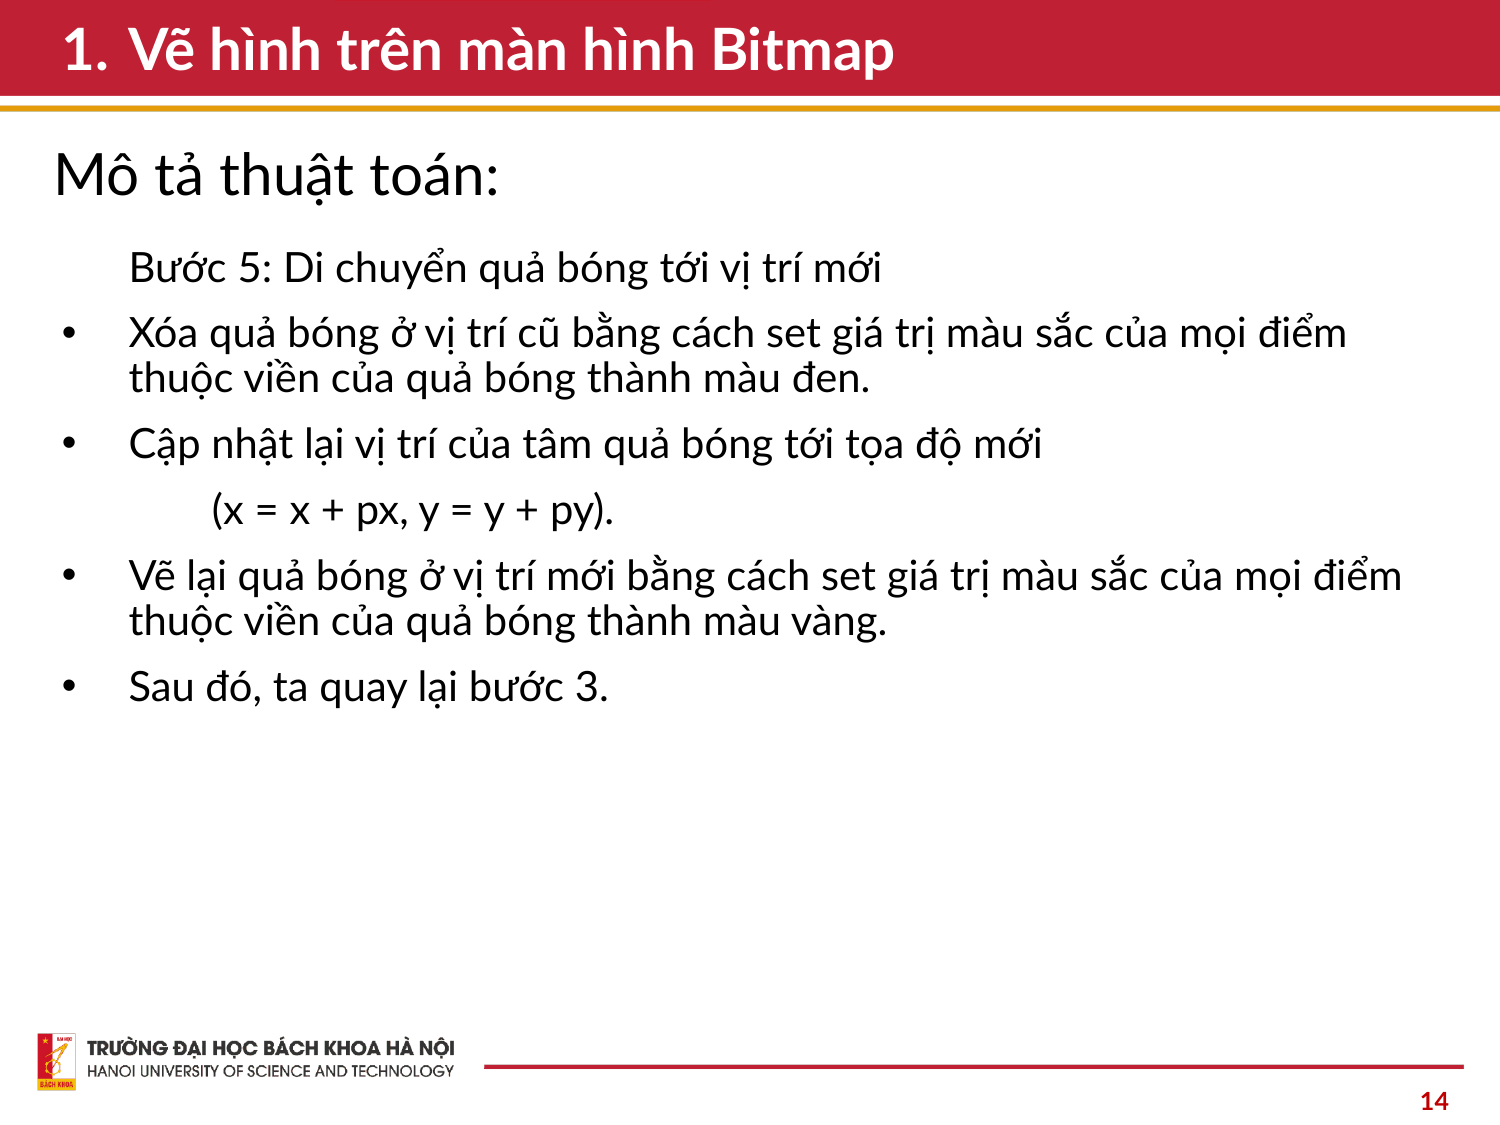

# Vẽ hình trên màn hình Bitmap

Mô tả thuật toán:
Bước 5: Di chuyển quả bóng tới vị trí mới
Xóa quả bóng ở vị trí cũ bằng cách set giá trị màu sắc của mọi điểm thuộc viền của quả bóng thành màu đen.
Cập nhật lại vị trí của tâm quả bóng tới tọa độ mới
	(x = x + px, y = y + py).
Vẽ lại quả bóng ở vị trí mới bằng cách set giá trị màu sắc của mọi điểm thuộc viền của quả bóng thành màu vàng.
Sau đó, ta quay lại bước 3.

14